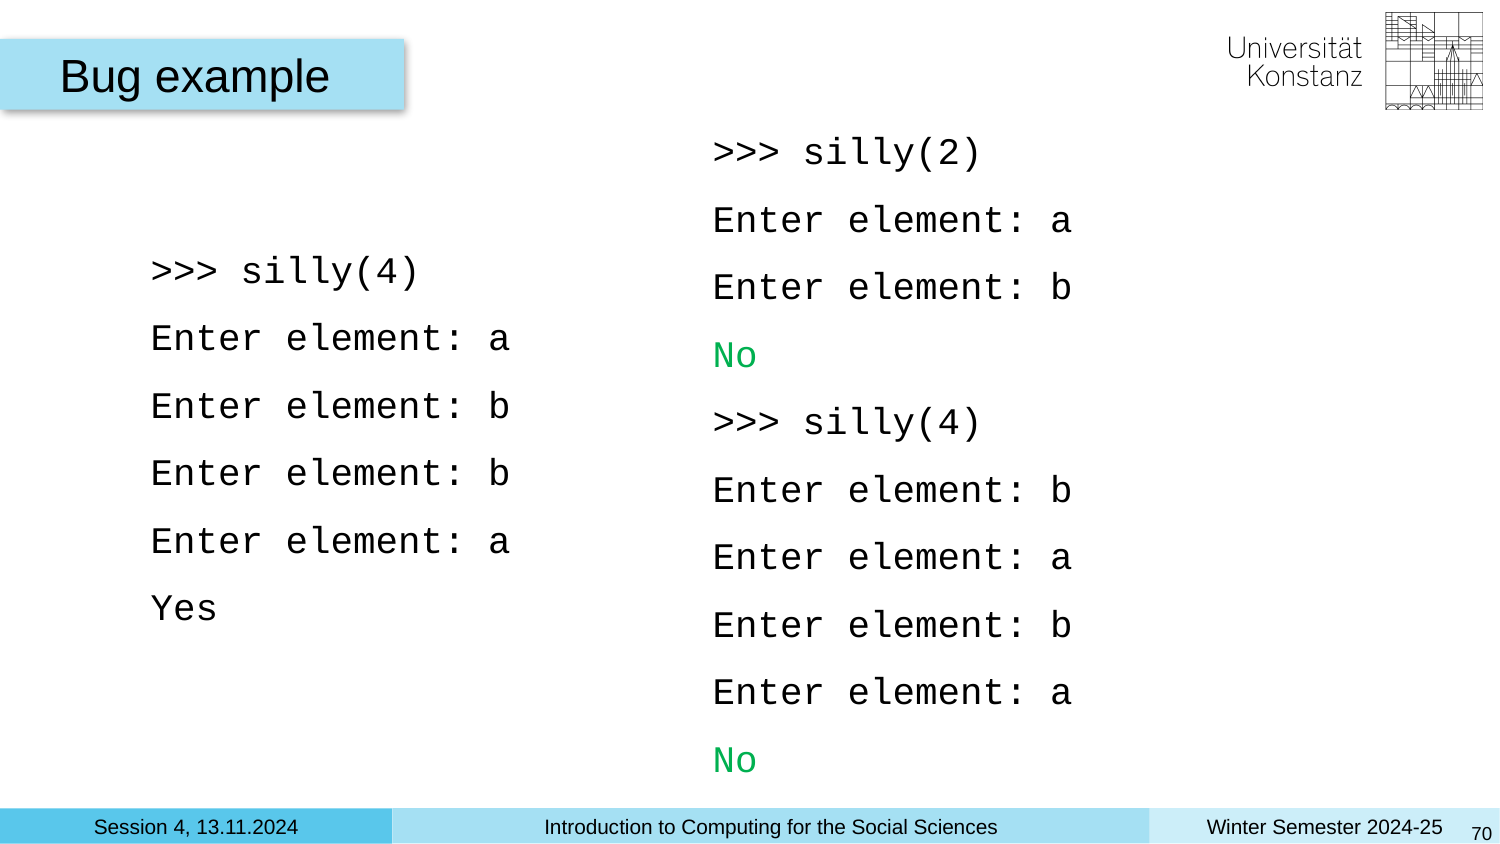

Bug example

>>> silly(2)
Enter element: a
Enter element: b
No
>>> silly(4)
Enter element: b
Enter element: a
Enter element: b
Enter element: a
No
>>> silly(4)
Enter element: a
Enter element: b
Enter element: b
Enter element: a
Yes
70